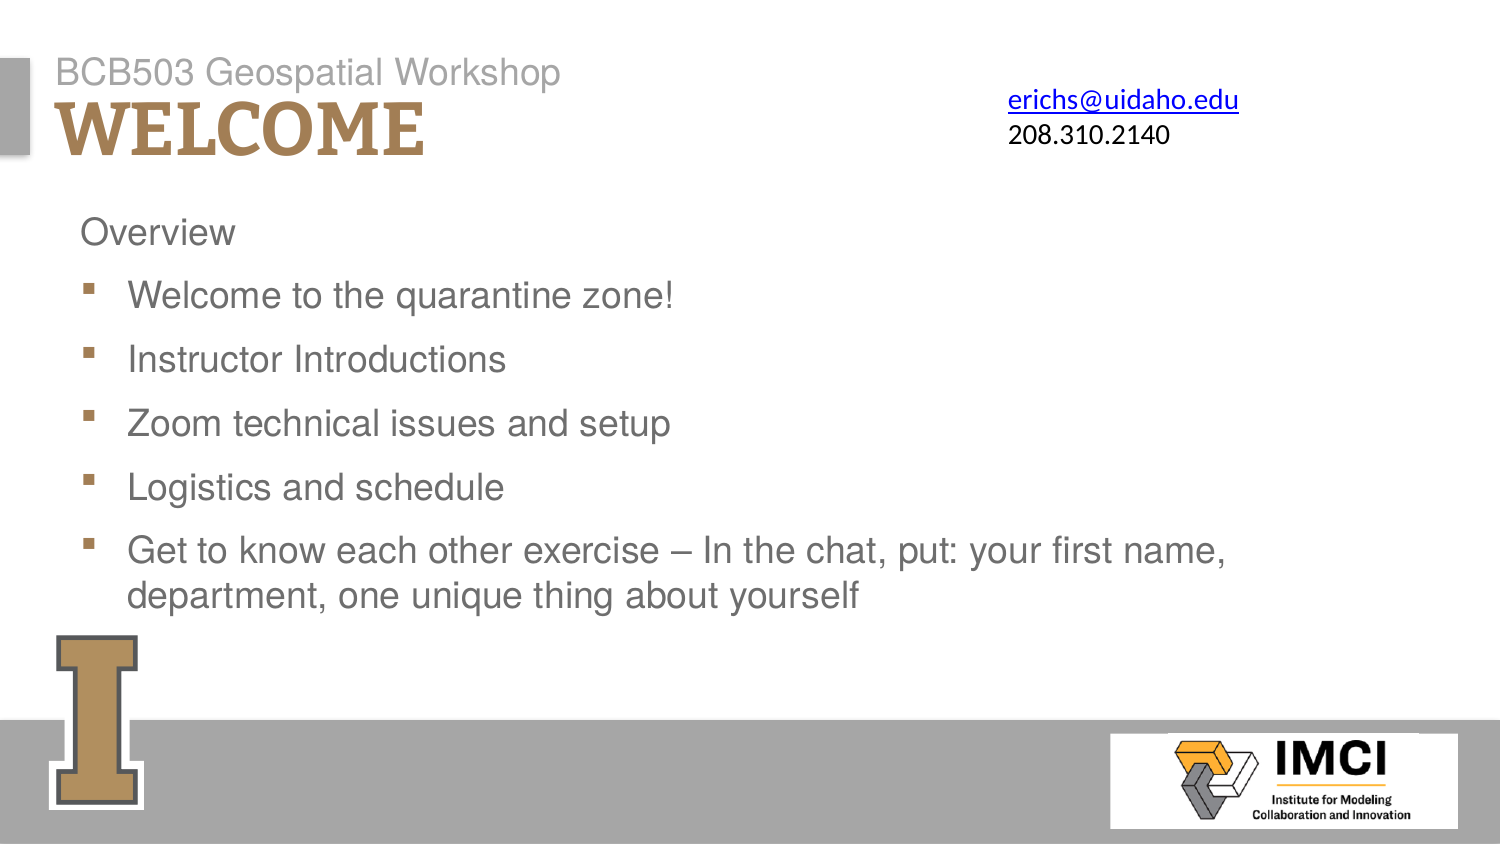

BCB503 Geospatial Workshop
erichs@uidaho.edu
208.310.2140
WElcome
Overview
Welcome to the quarantine zone!
Instructor Introductions
Zoom technical issues and setup
Logistics and schedule
Get to know each other exercise – In the chat, put: your first name, department, one unique thing about yourself